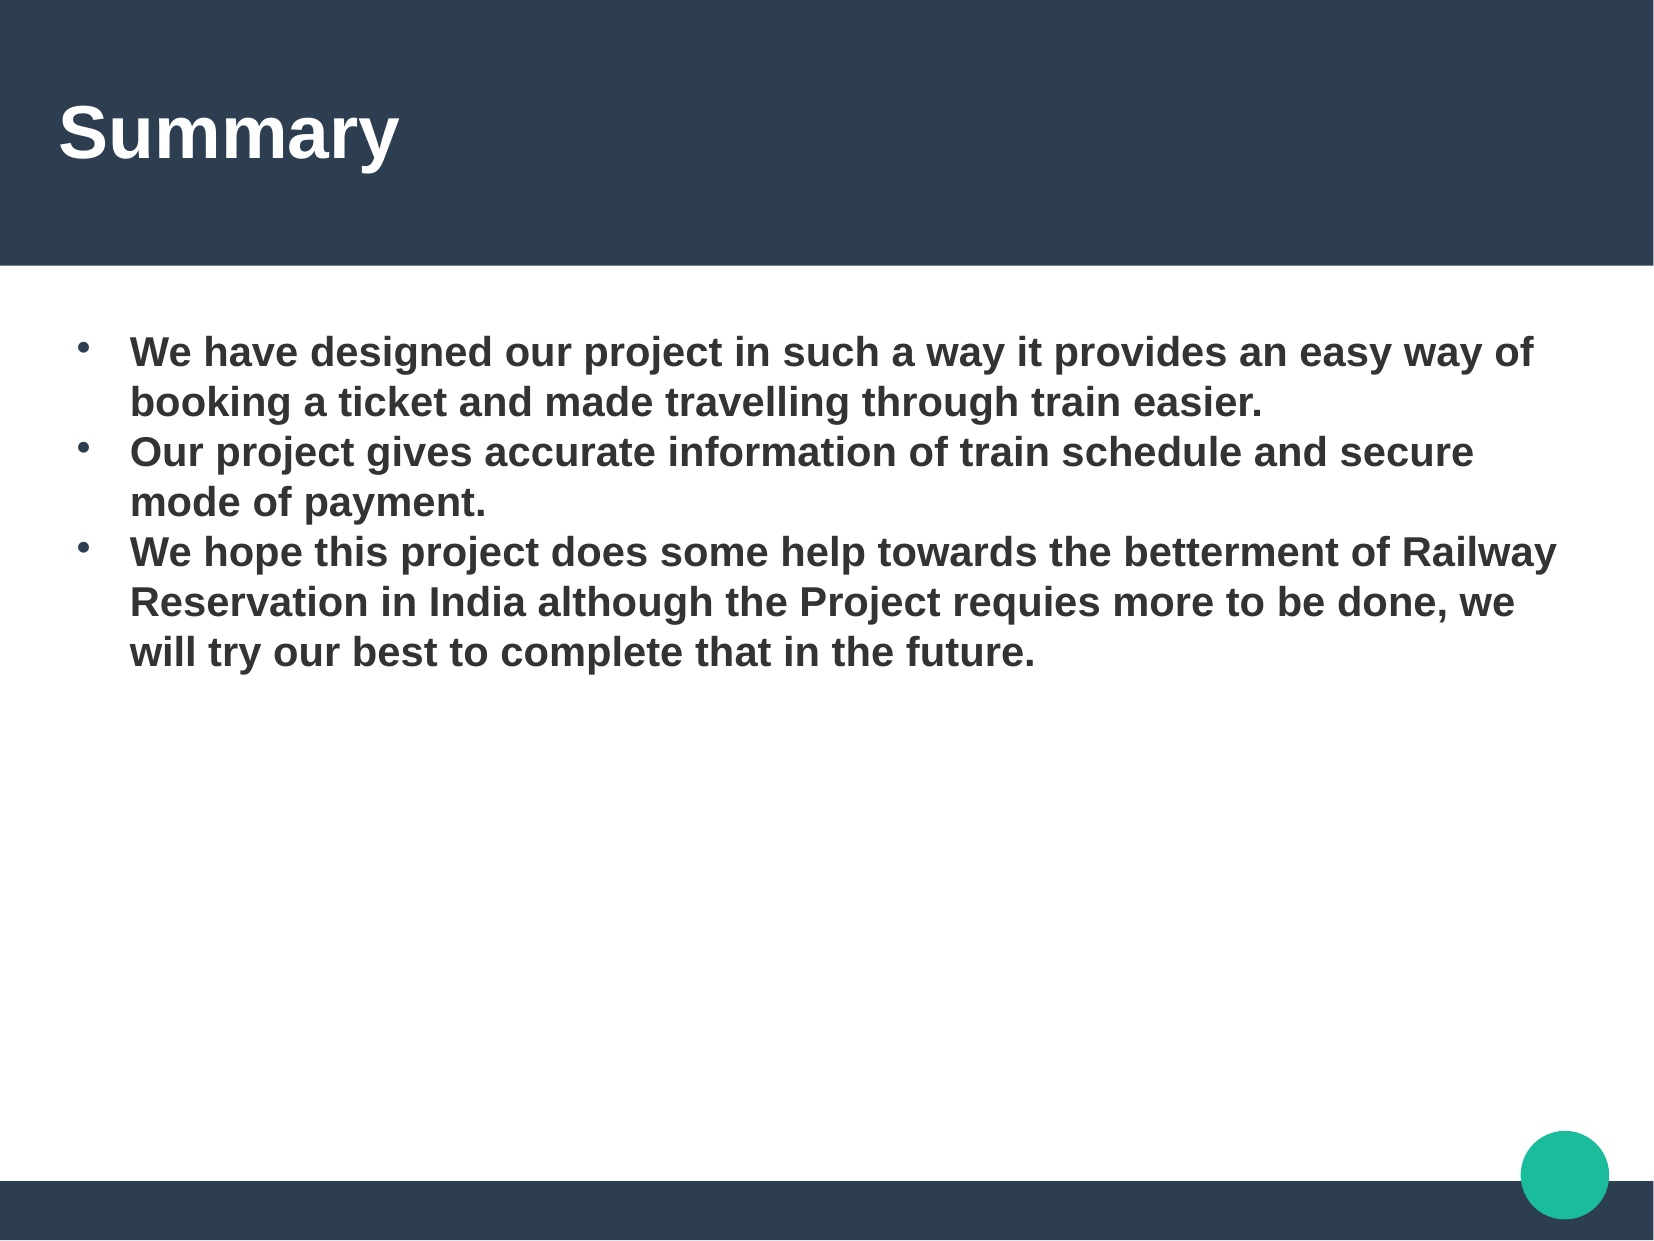

Summary
We have designed our project in such a way it provides an easy way of booking a ticket and made travelling through train easier.
Our project gives accurate information of train schedule and secure mode of payment.
We hope this project does some help towards the betterment of Railway Reservation in India although the Project requies more to be done, we will try our best to complete that in the future.